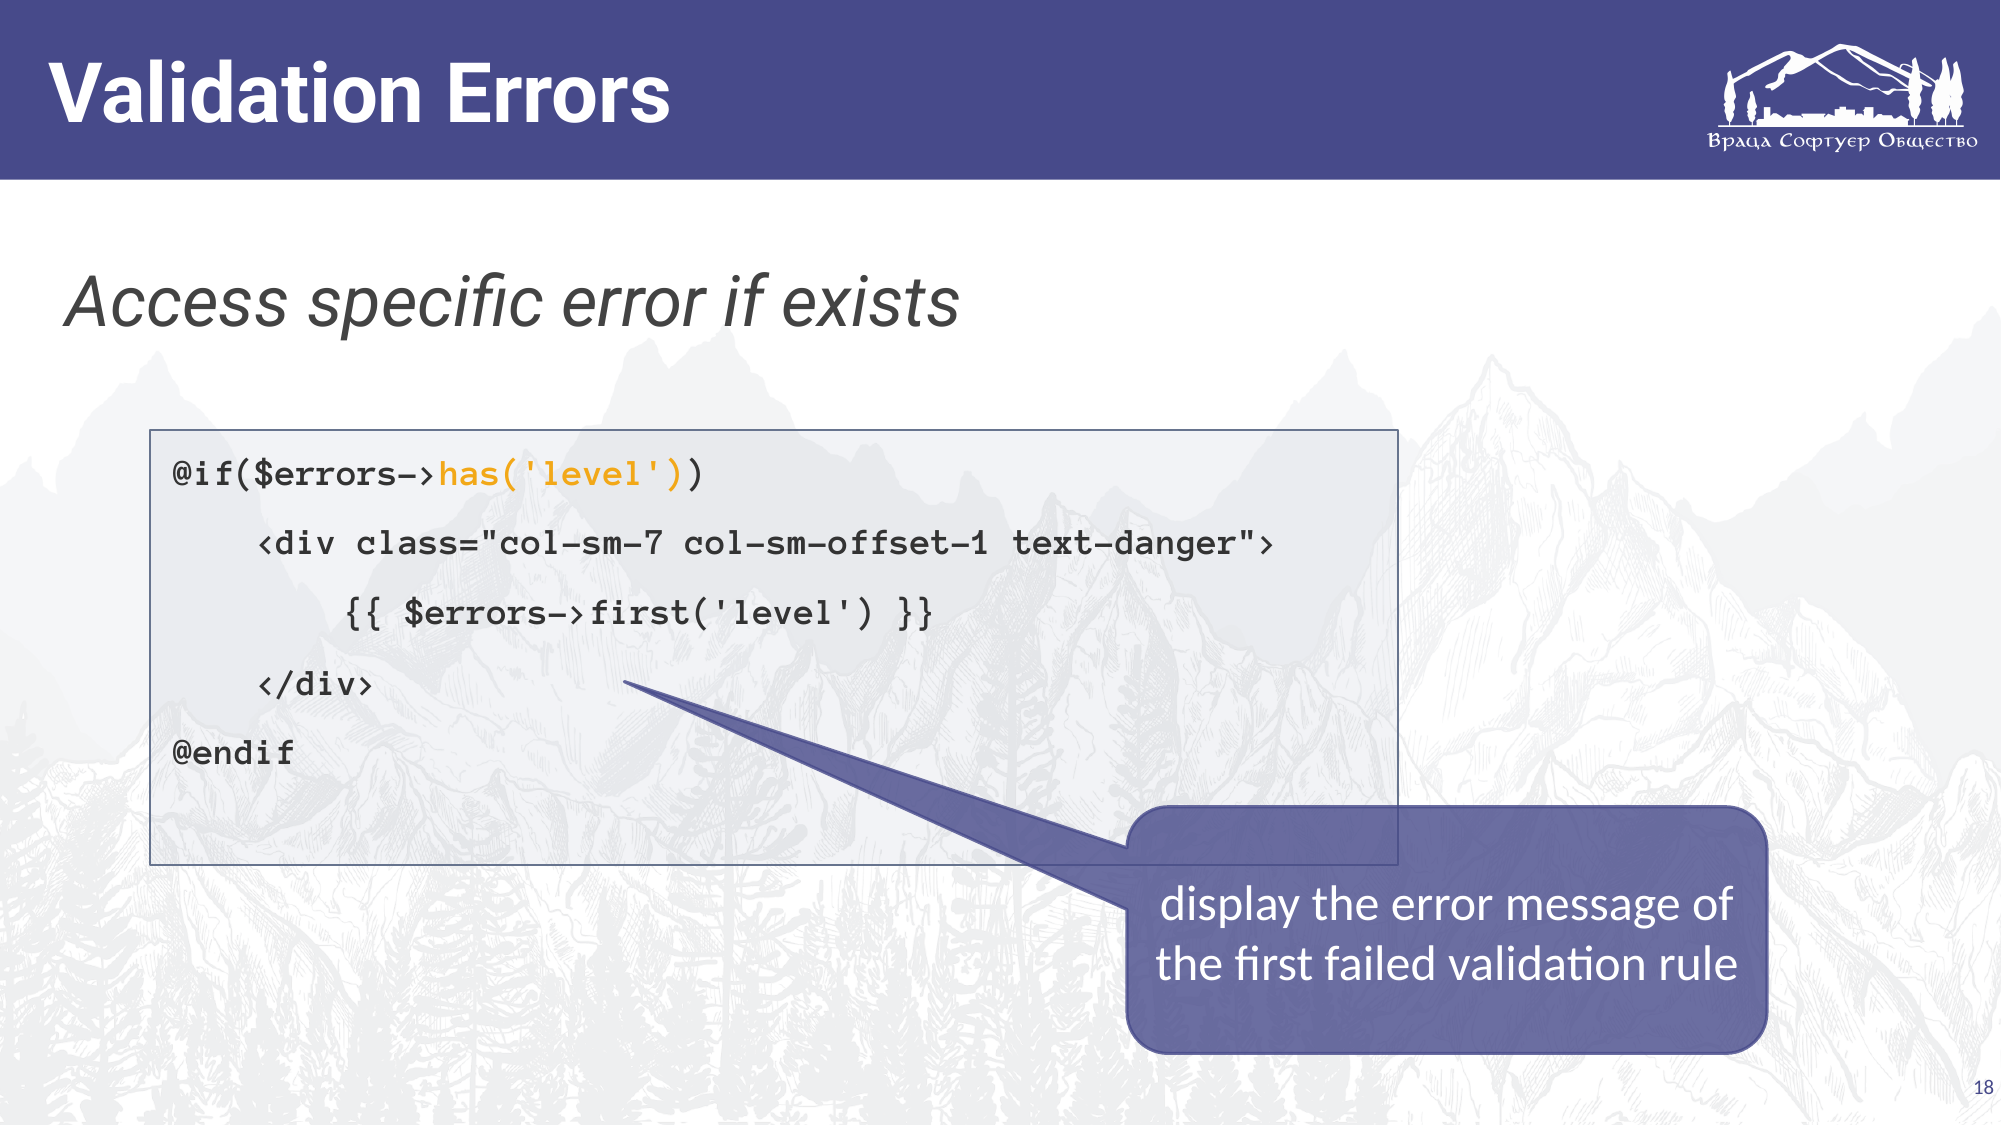

# Validation Errors
 Access specific error if exists

@if($errors->has('level'))
    <div class="col-sm-7 col-sm-offset-1 text-danger">
   	 {{ $errors->first('level') }}
    </div>
@endif

display the error message of the first failed validation rule
18